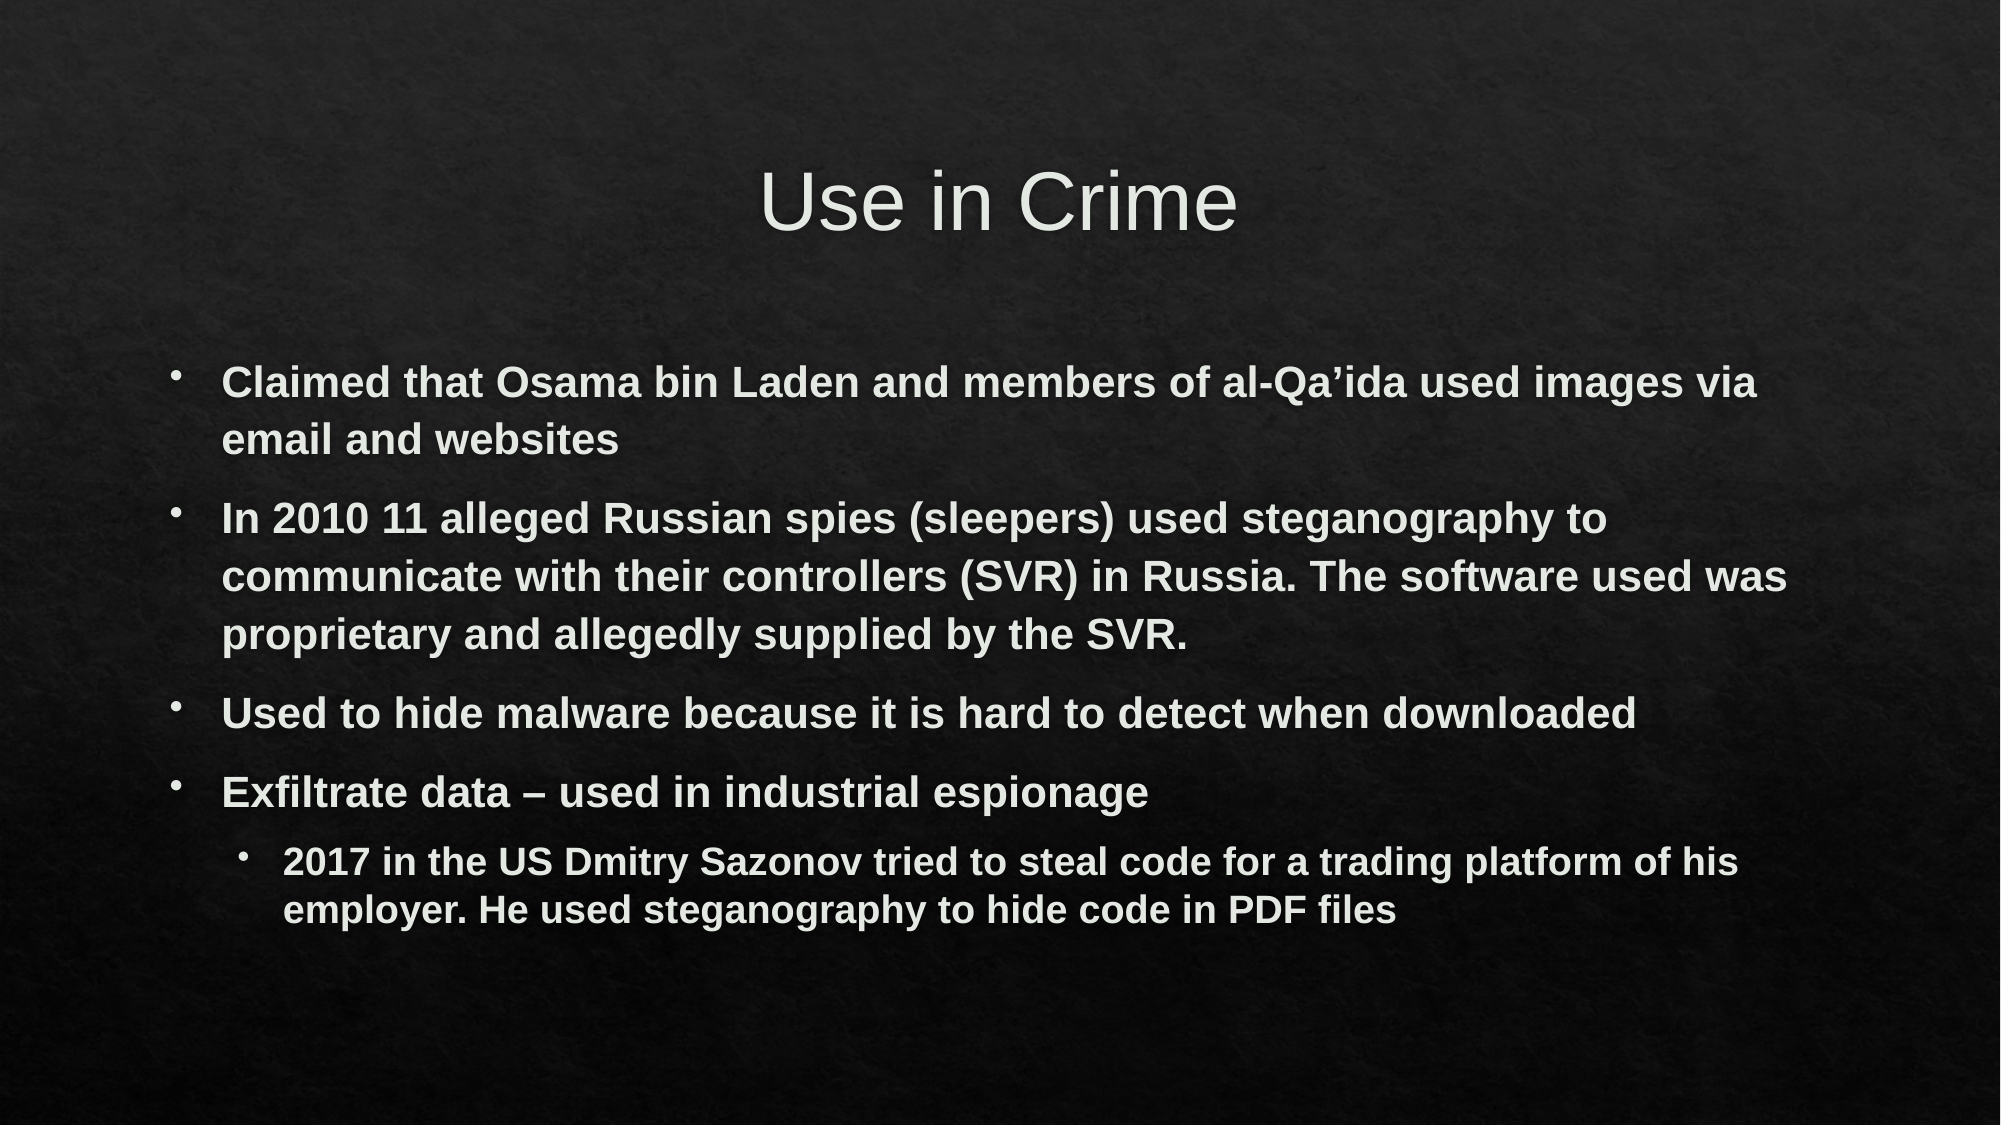

# Use in Crime
Claimed that Osama bin Laden and members of al-Qa’ida used images via email and websites
In 2010 11 alleged Russian spies (sleepers) used steganography to communicate with their controllers (SVR) in Russia. The software used was proprietary and allegedly supplied by the SVR.
Used to hide malware because it is hard to detect when downloaded
Exfiltrate data – used in industrial espionage
2017 in the US Dmitry Sazonov tried to steal code for a trading platform of his employer. He used steganography to hide code in PDF files